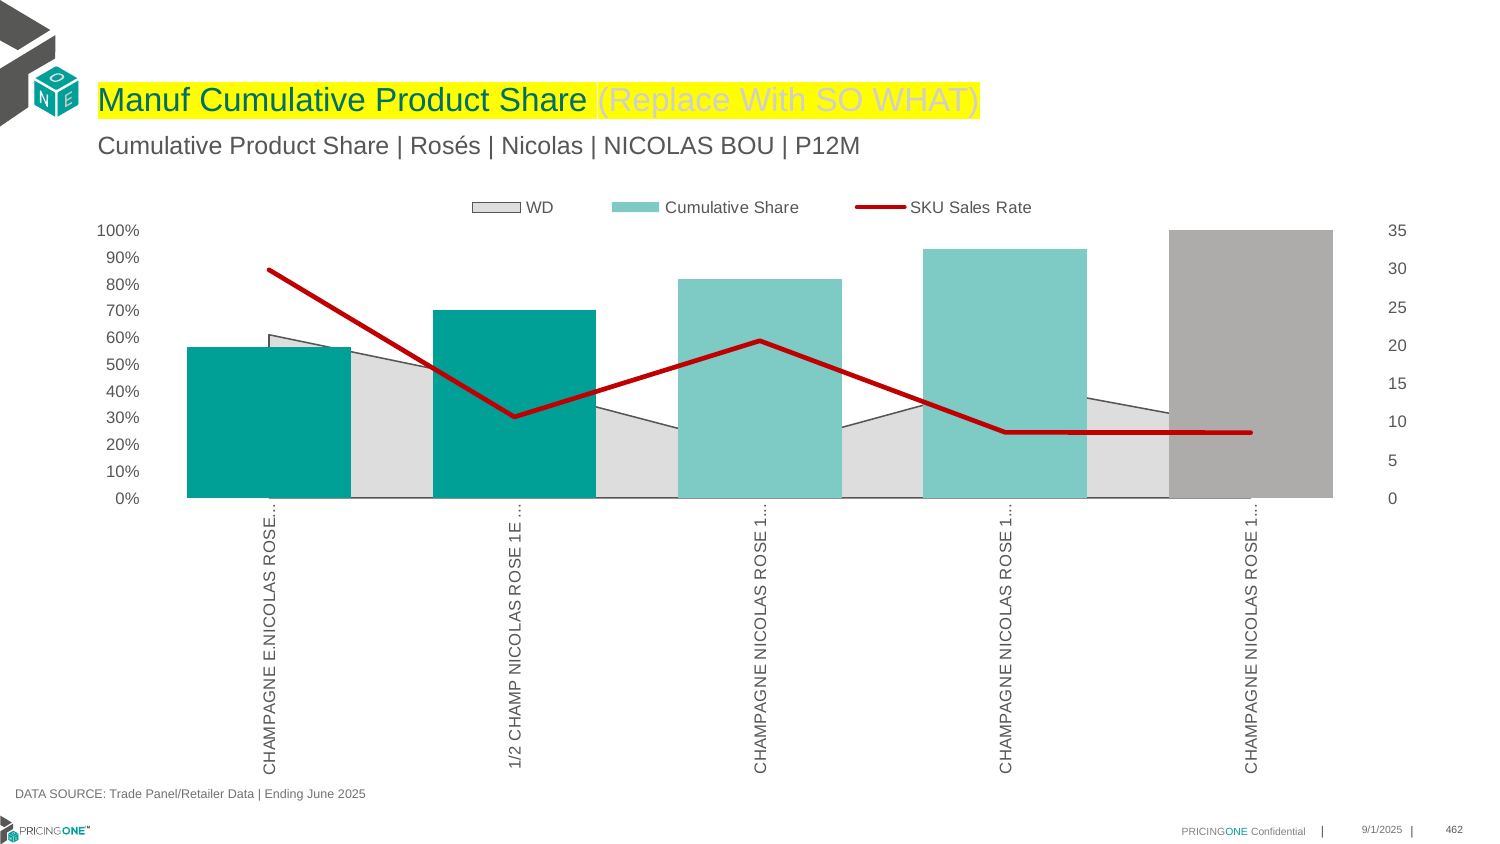

# Manuf Cumulative Product Share (Replace With SO WHAT)
Cumulative Product Share | Rosés | Nicolas | NICOLAS BOU | P12M

### Chart

| Category | WD | Cumulative Share | SKU Sales Rate |
|---|---|---|---|
| CHAMPAGNE E.NICOLAS ROSE 1CT X 750ML | 0.61 | 0.5641661500309981 | 29.83606557377049 |
| 1/2 CHAMP NICOLAS ROSE 1E C BS 1CT X 375ML | 0.42 | 0.7021078735275883 | 10.595238095238095 |
| CHAMPAGNE NICOLAS ROSE 1ERE ET 1CT X 750ML | 0.18 | 0.8168009919404835 | 20.555555555555557 |
| CHAMPAGNE NICOLAS ROSE 1ERE CU 1CT X 750ML | 0.43 | 0.9311841289522628 | 8.581395348837209 |
| CHAMPAGNE NICOLAS ROSE 1E C BS 1CT X 750ML | 0.26 | 0.9999999999999999 | 8.538461538461538 |
DATA SOURCE: Trade Panel/Retailer Data | Ending June 2025

9/1/2025
462